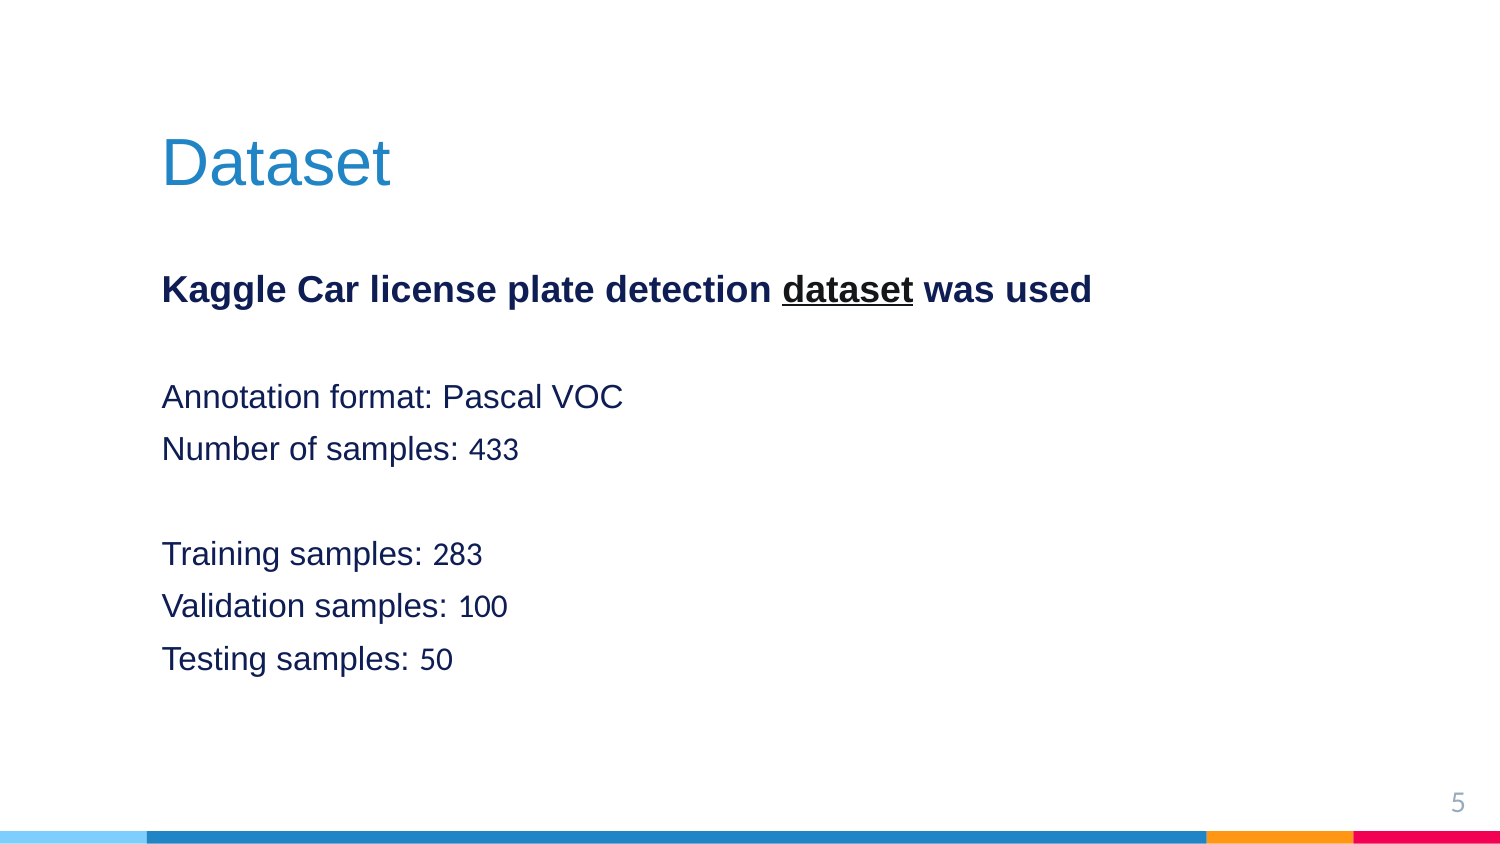

# Dataset
Kaggle Car license plate detection dataset was used

Annotation format: Pascal VOC
Number of samples: 433

Training samples: 283
Validation samples: 100
Testing samples: 50

5